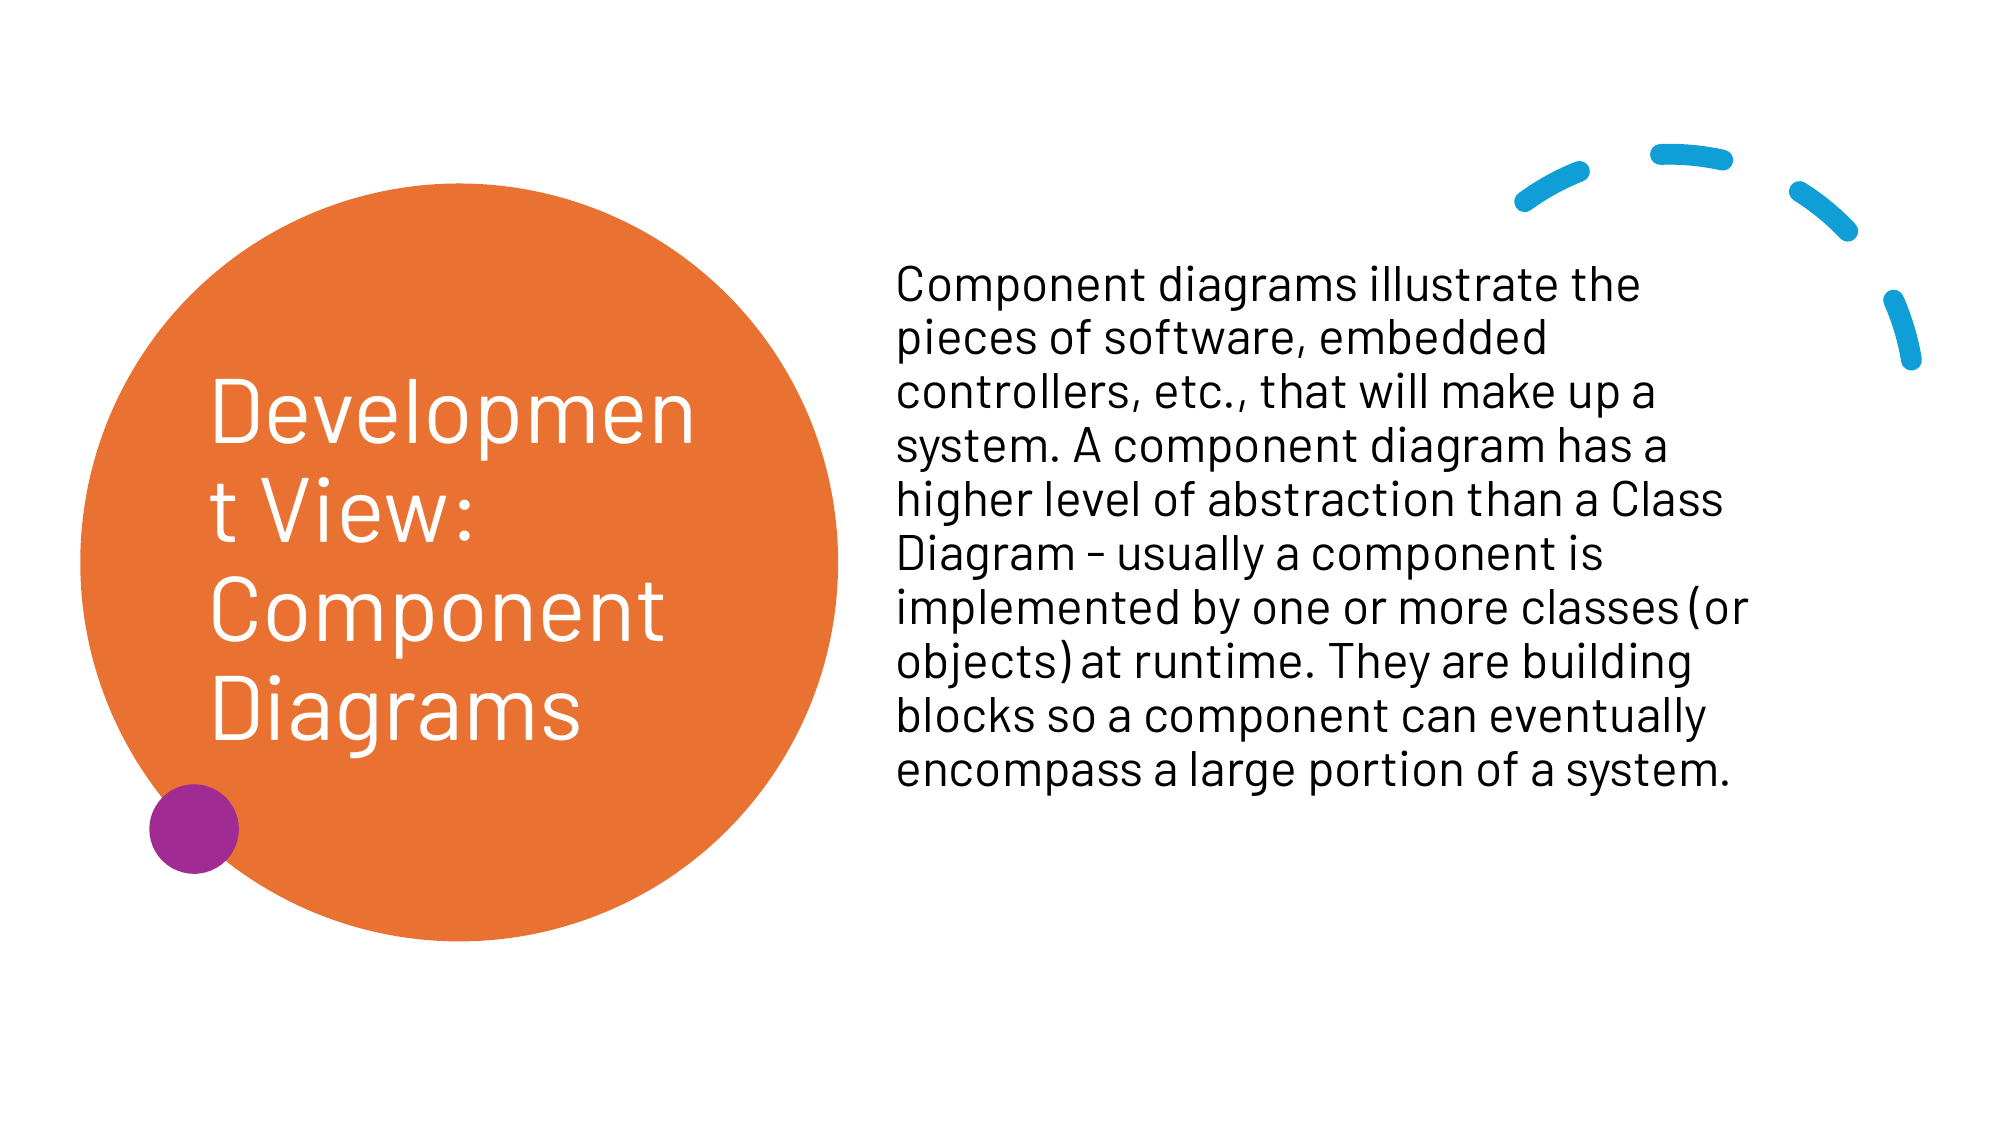

# Development View: Component Diagrams
Component diagrams illustrate the pieces of software, embedded controllers, etc., that will make up a system. A component diagram has a higher level of abstraction than a Class Diagram - usually a component is implemented by one or more classes (or objects) at runtime. They are building blocks so a component can eventually encompass a large portion of a system.